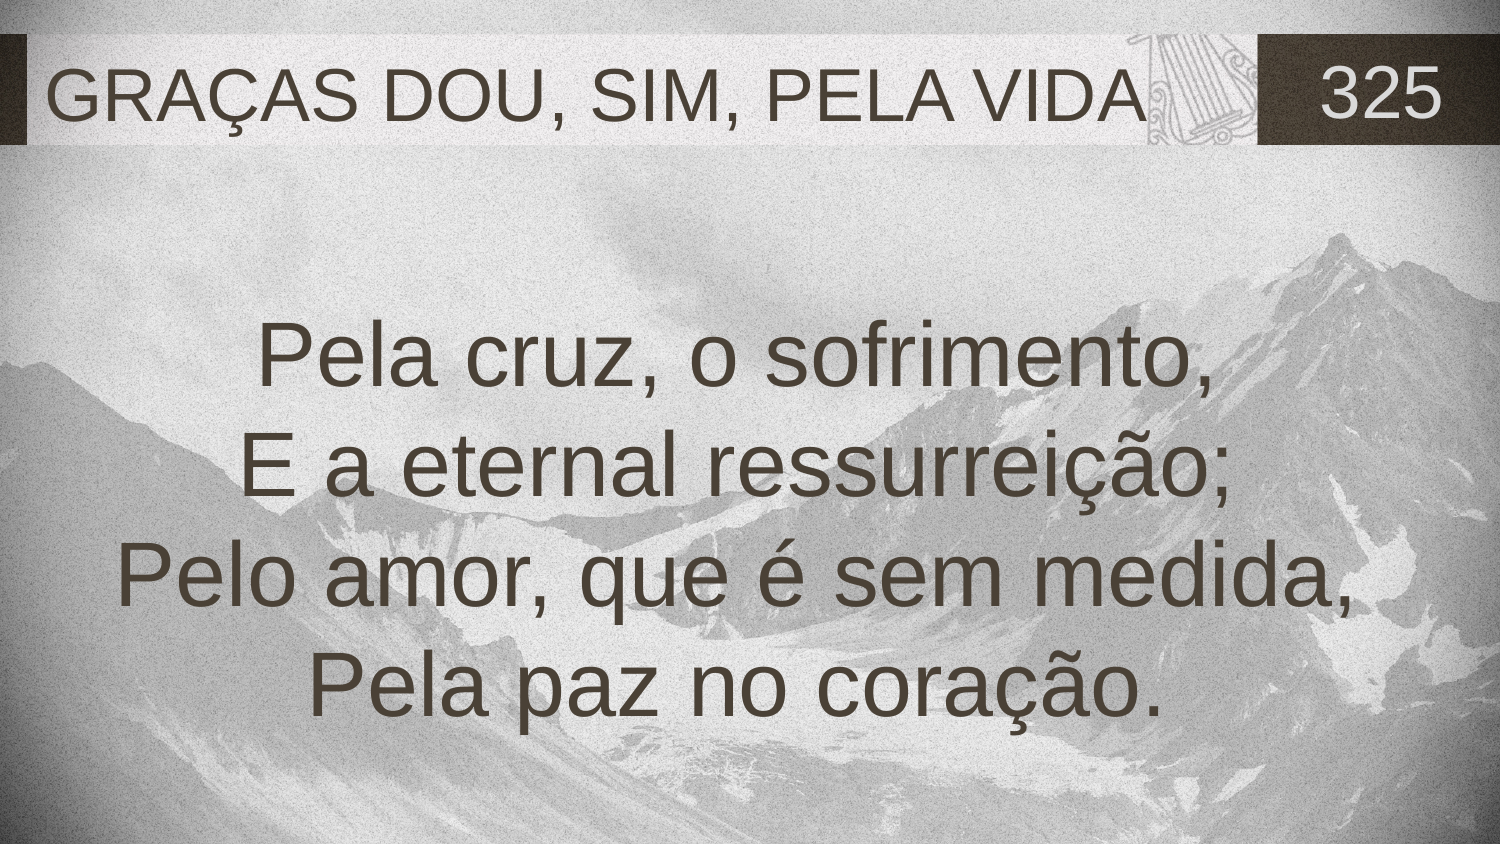

# GRAÇAS DOU, SIM, PELA VIDA
325
Pela cruz, o sofrimento,
E a eternal ressurreição;
Pelo amor, que é sem medida,
Pela paz no coração.